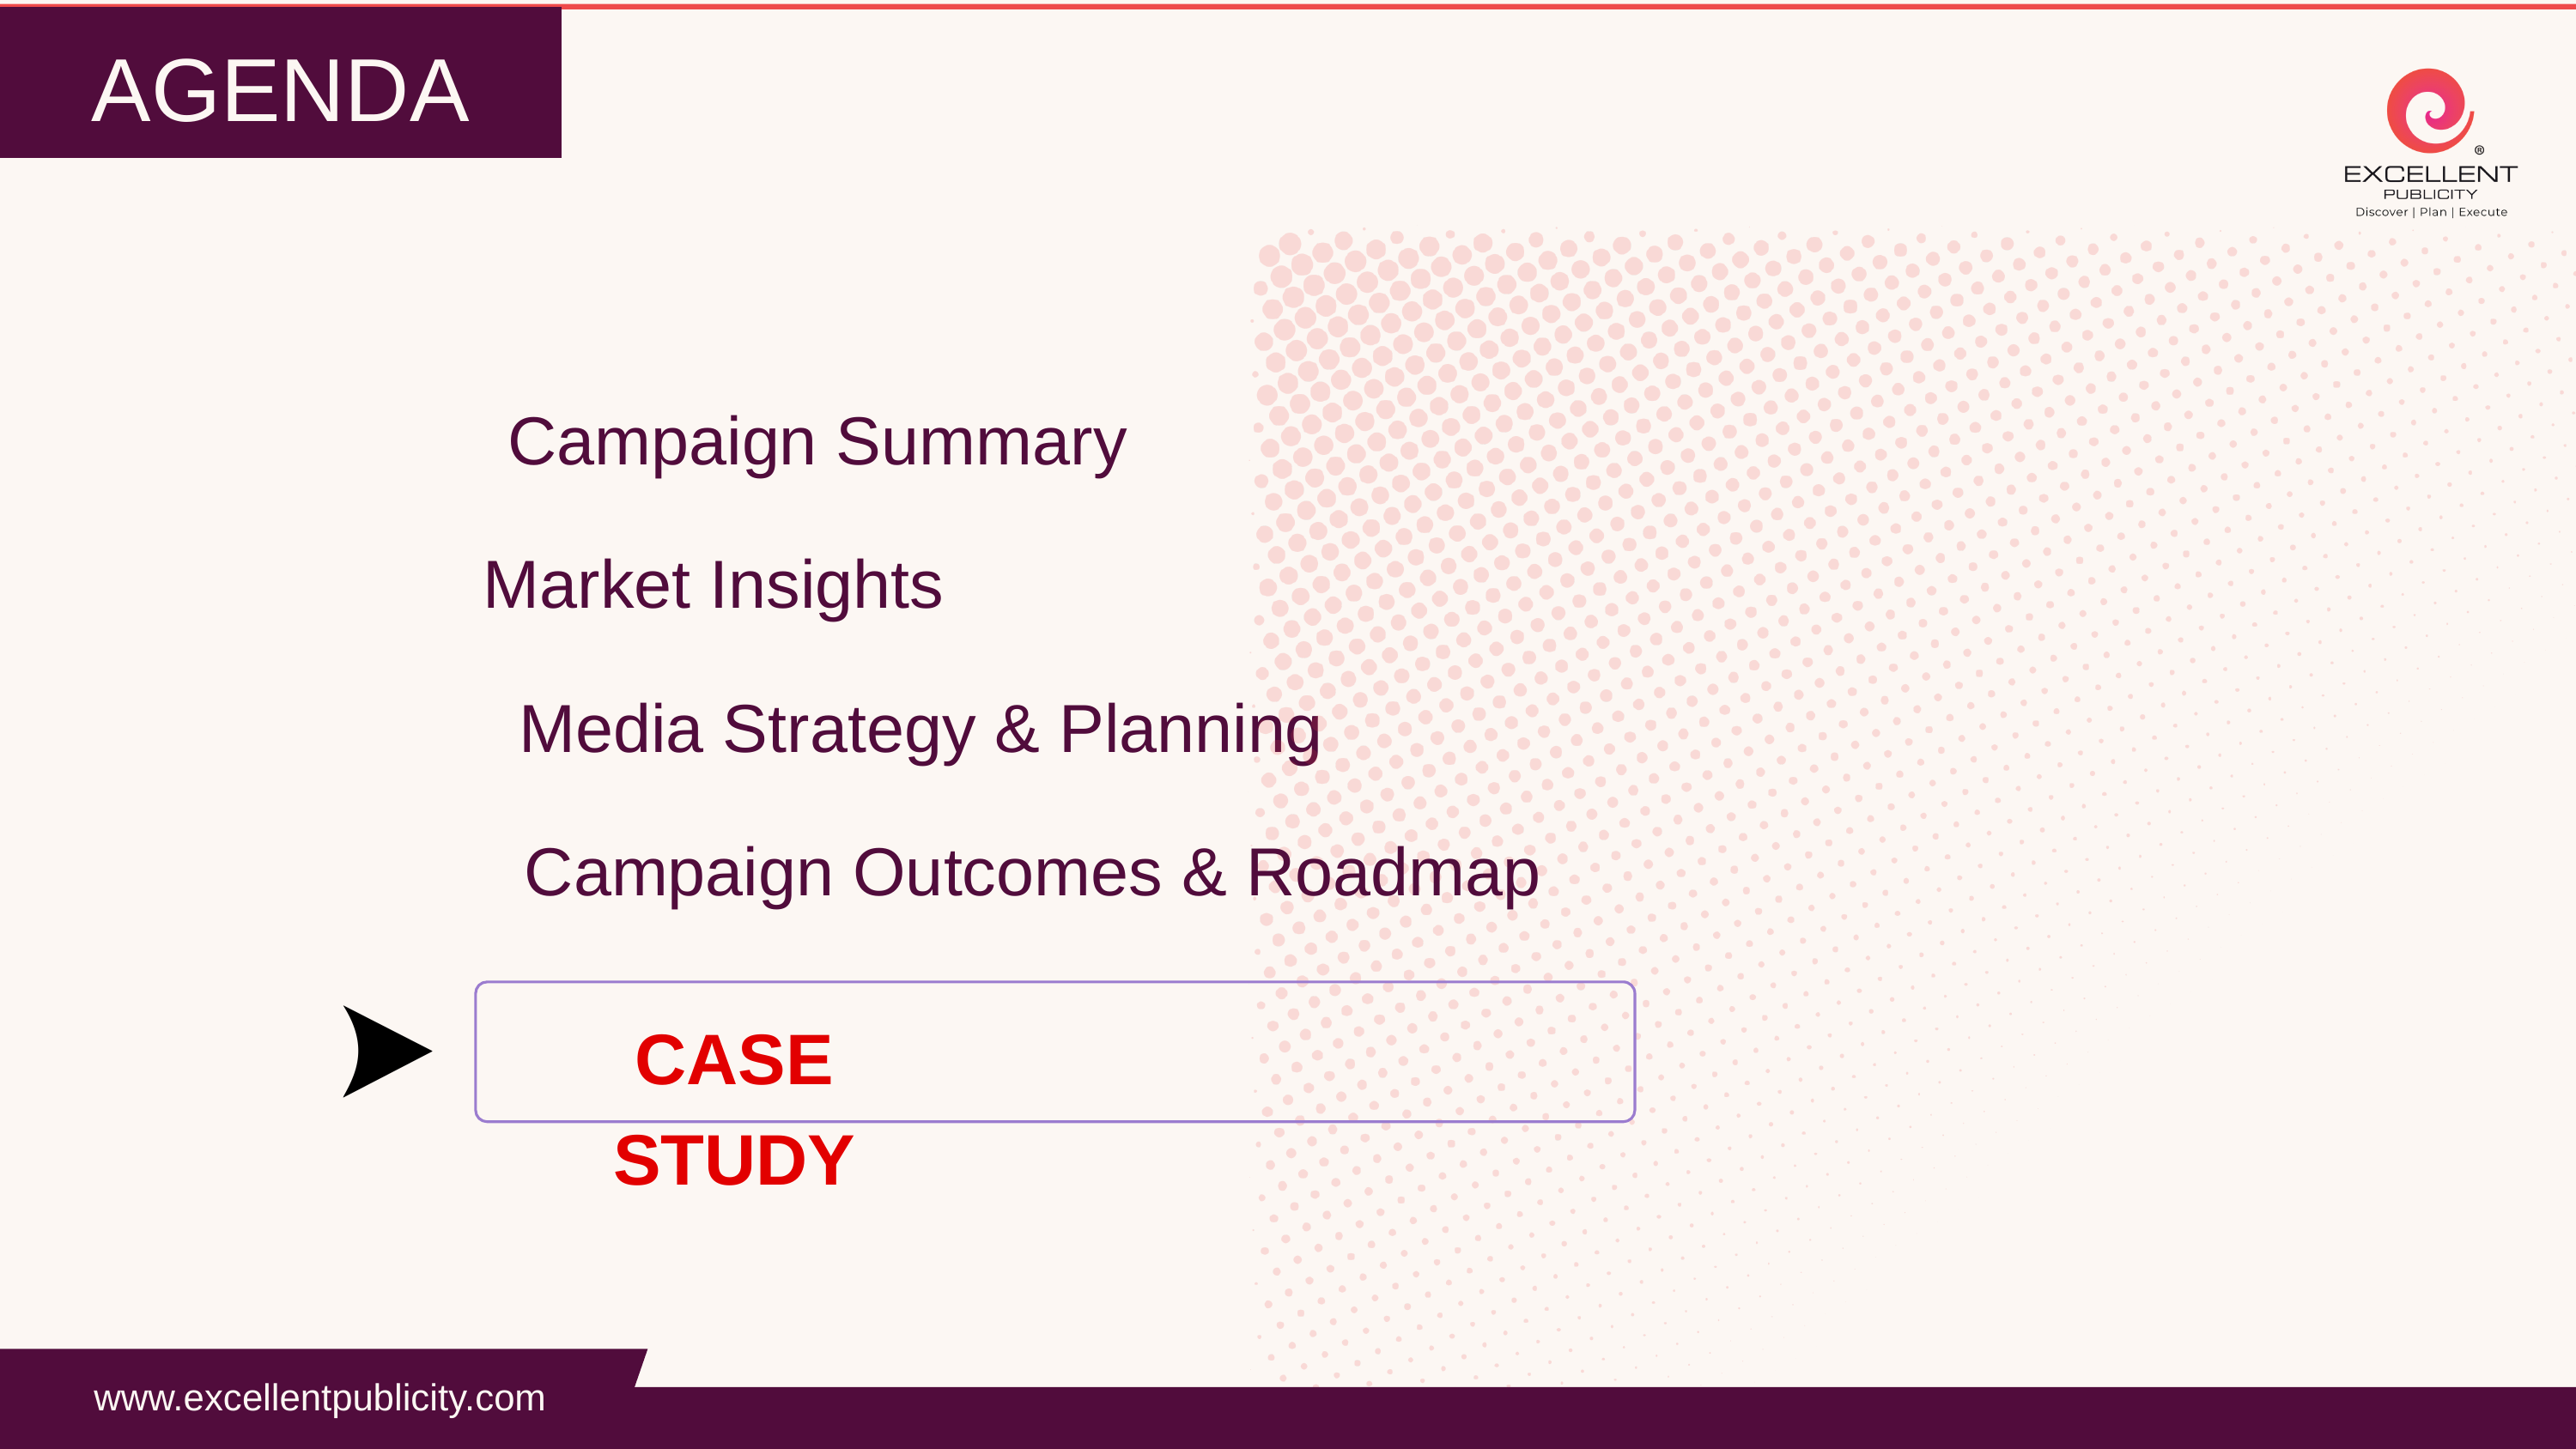

AGENDA

Campaign Summary
Market Insights
Media Strategy & Planning
Campaign Outcomes & Roadmap

CASE STUDY

www.excellentpublicity.com